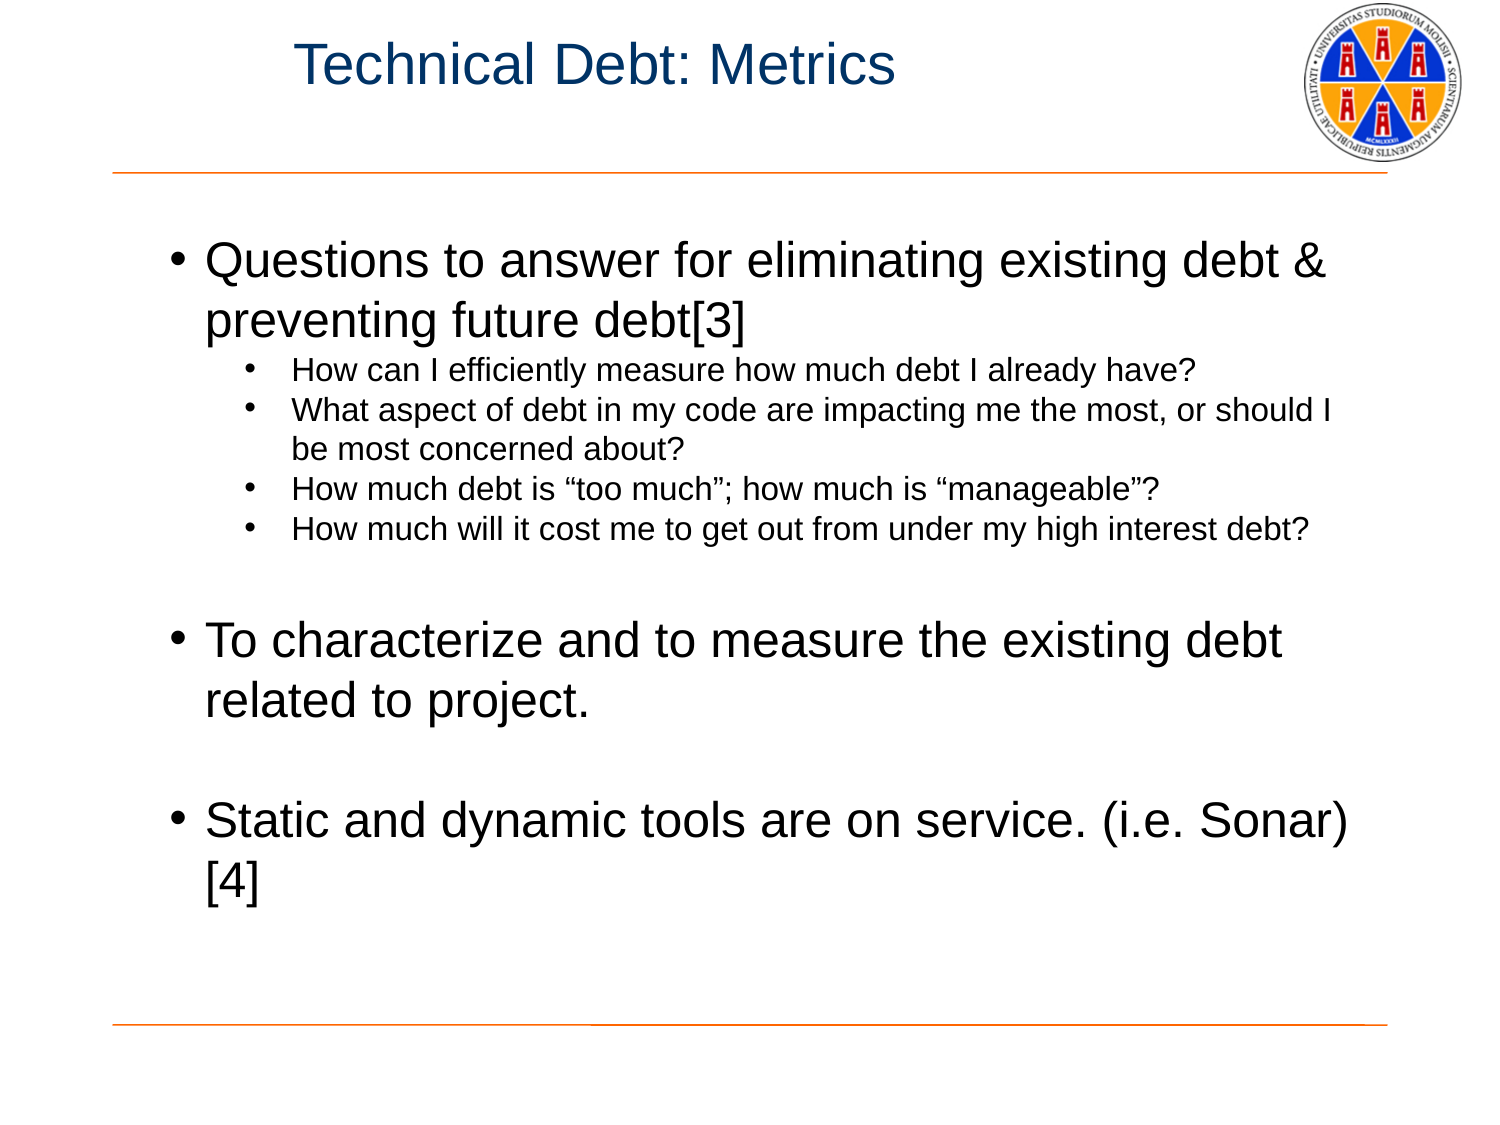

Technical Debt: Metrics

Questions to answer for eliminating existing debt & preventing future debt[3]
How can I efficiently measure how much debt I already have?
What aspect of debt in my code are impacting me the most, or should I be most concerned about?
How much debt is “too much”; how much is “manageable”?
How much will it cost me to get out from under my high interest debt?

To characterize and to measure the existing debt related to project.

Static and dynamic tools are on service. (i.e. Sonar) [4]
CSSE